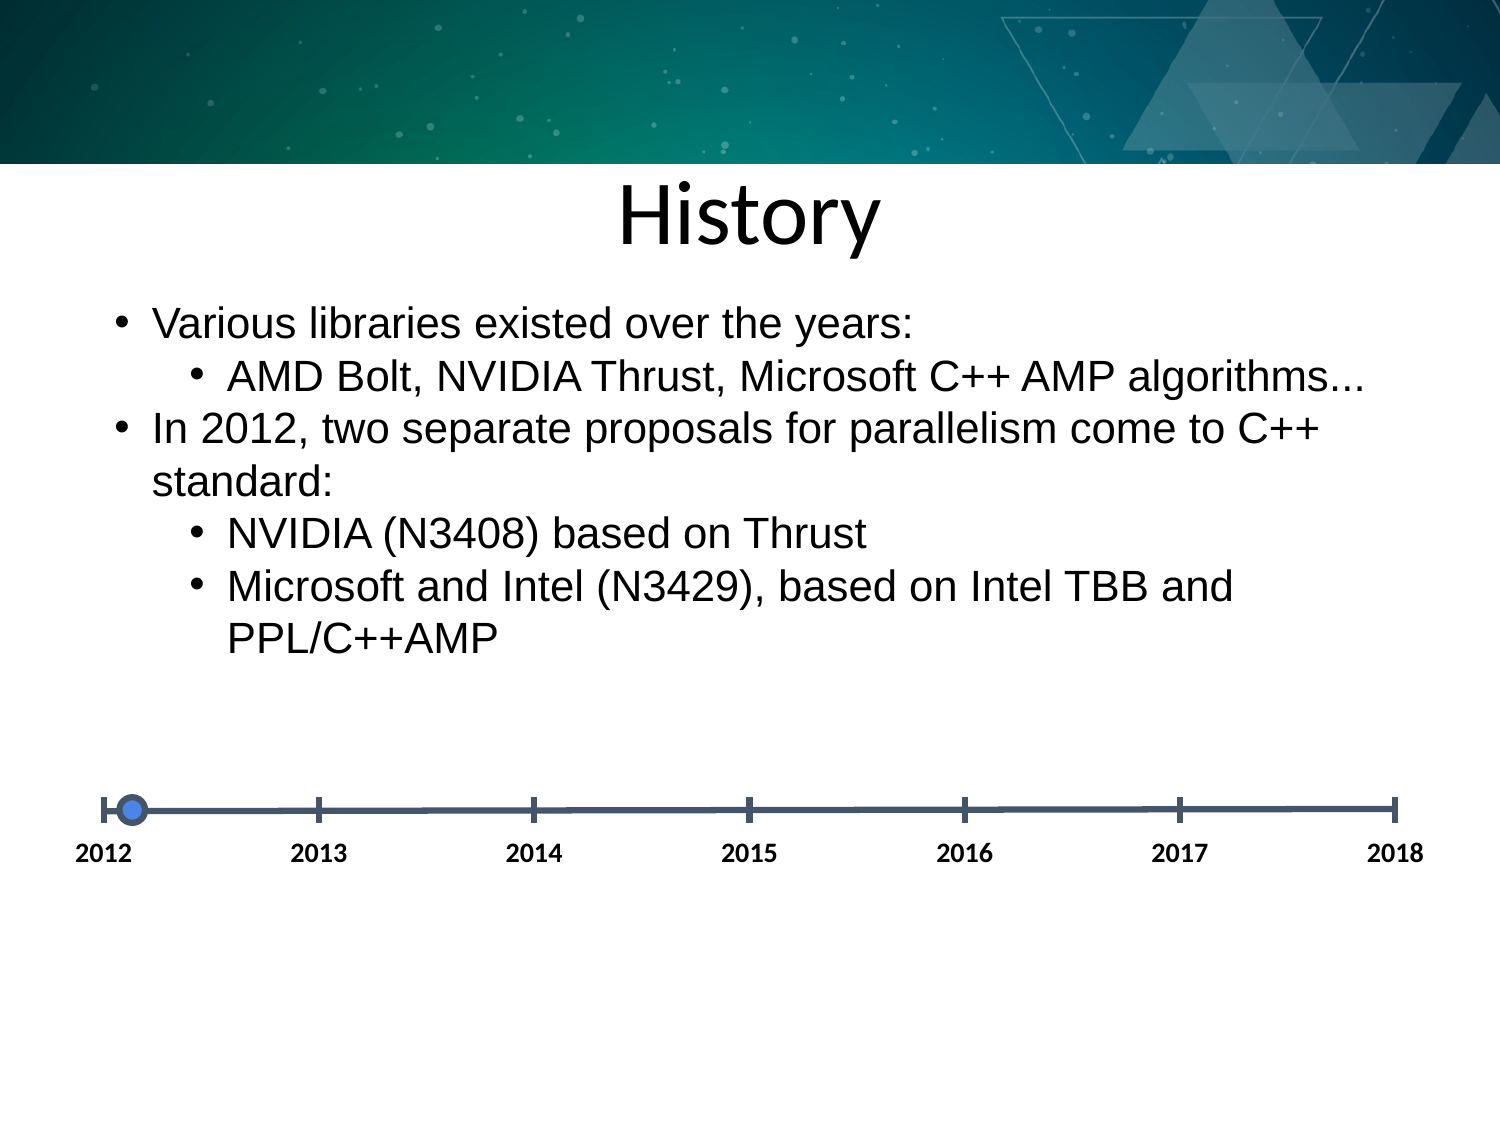

# History
Various libraries existed over the years:
AMD Bolt, NVIDIA Thrust, Microsoft C++ AMP algorithms...
In 2012, two separate proposals for parallelism come to C++ standard:
NVIDIA (N3408) based on Thrust
Microsoft and Intel (N3429), based on Intel TBB and PPL/C++AMP

2012
2013
2014
2015
2016
2017
2018